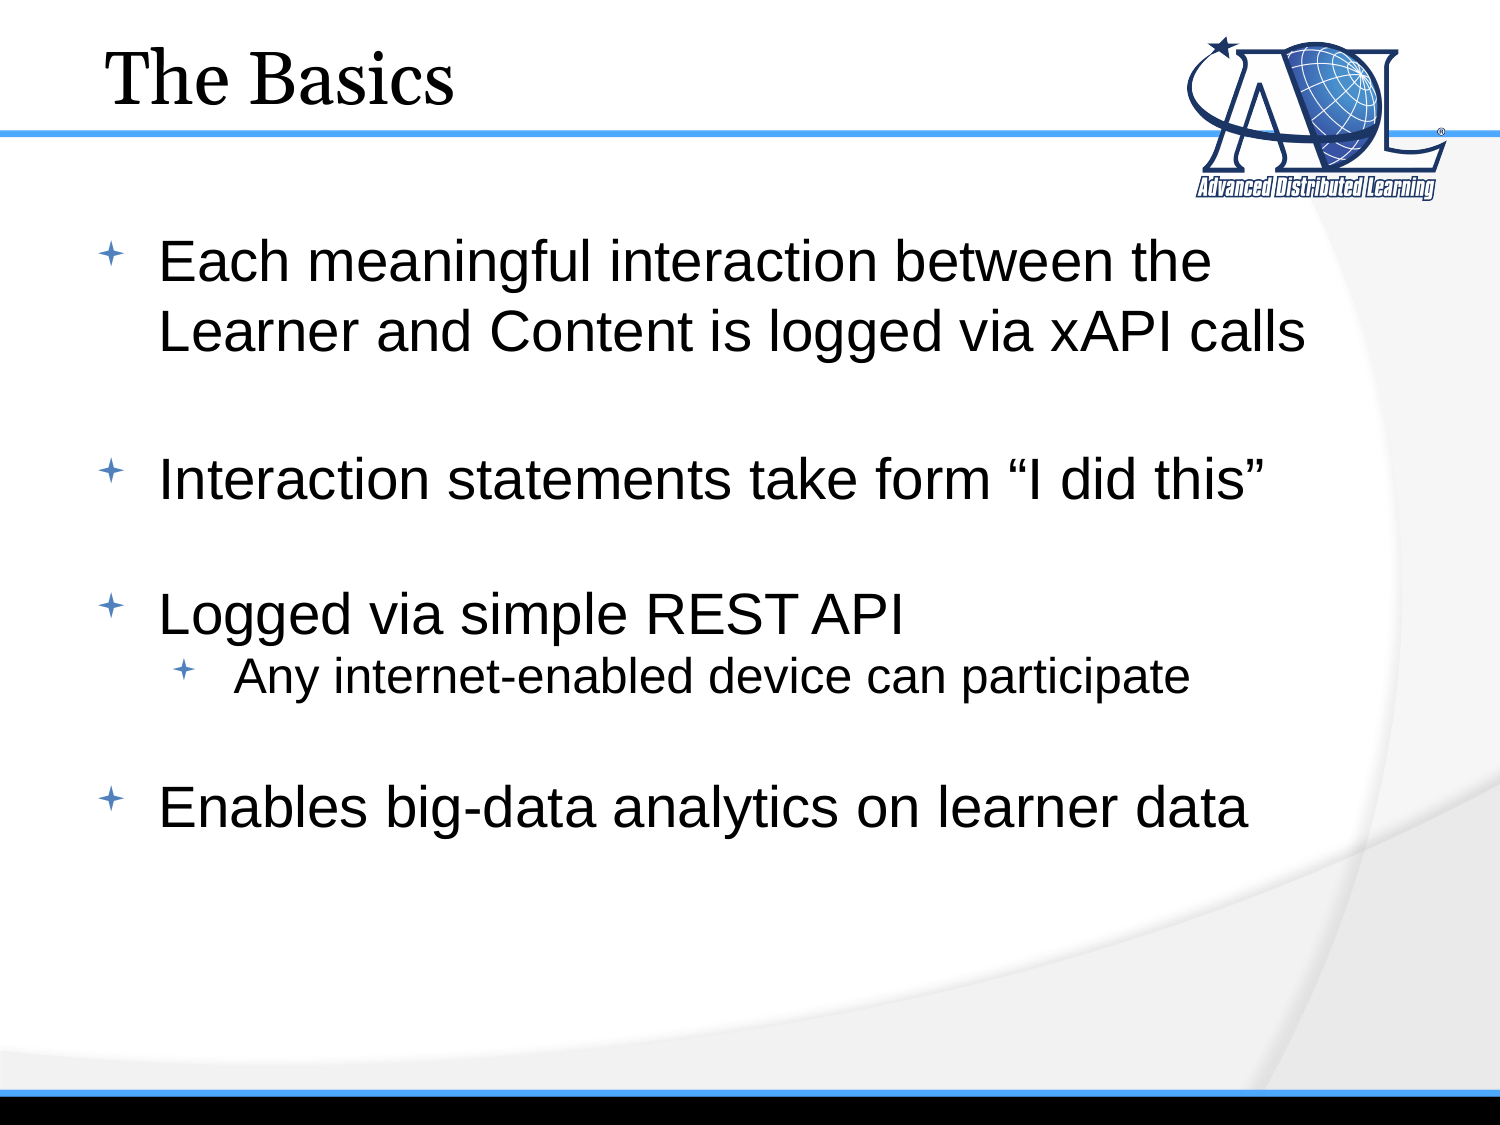

# The Basics
Each meaningful interaction between the Learner and Content is logged via xAPI calls

Interaction statements take form “I did this”

Logged via simple REST API
Any internet-enabled device can participate

Enables big-data analytics on learner data